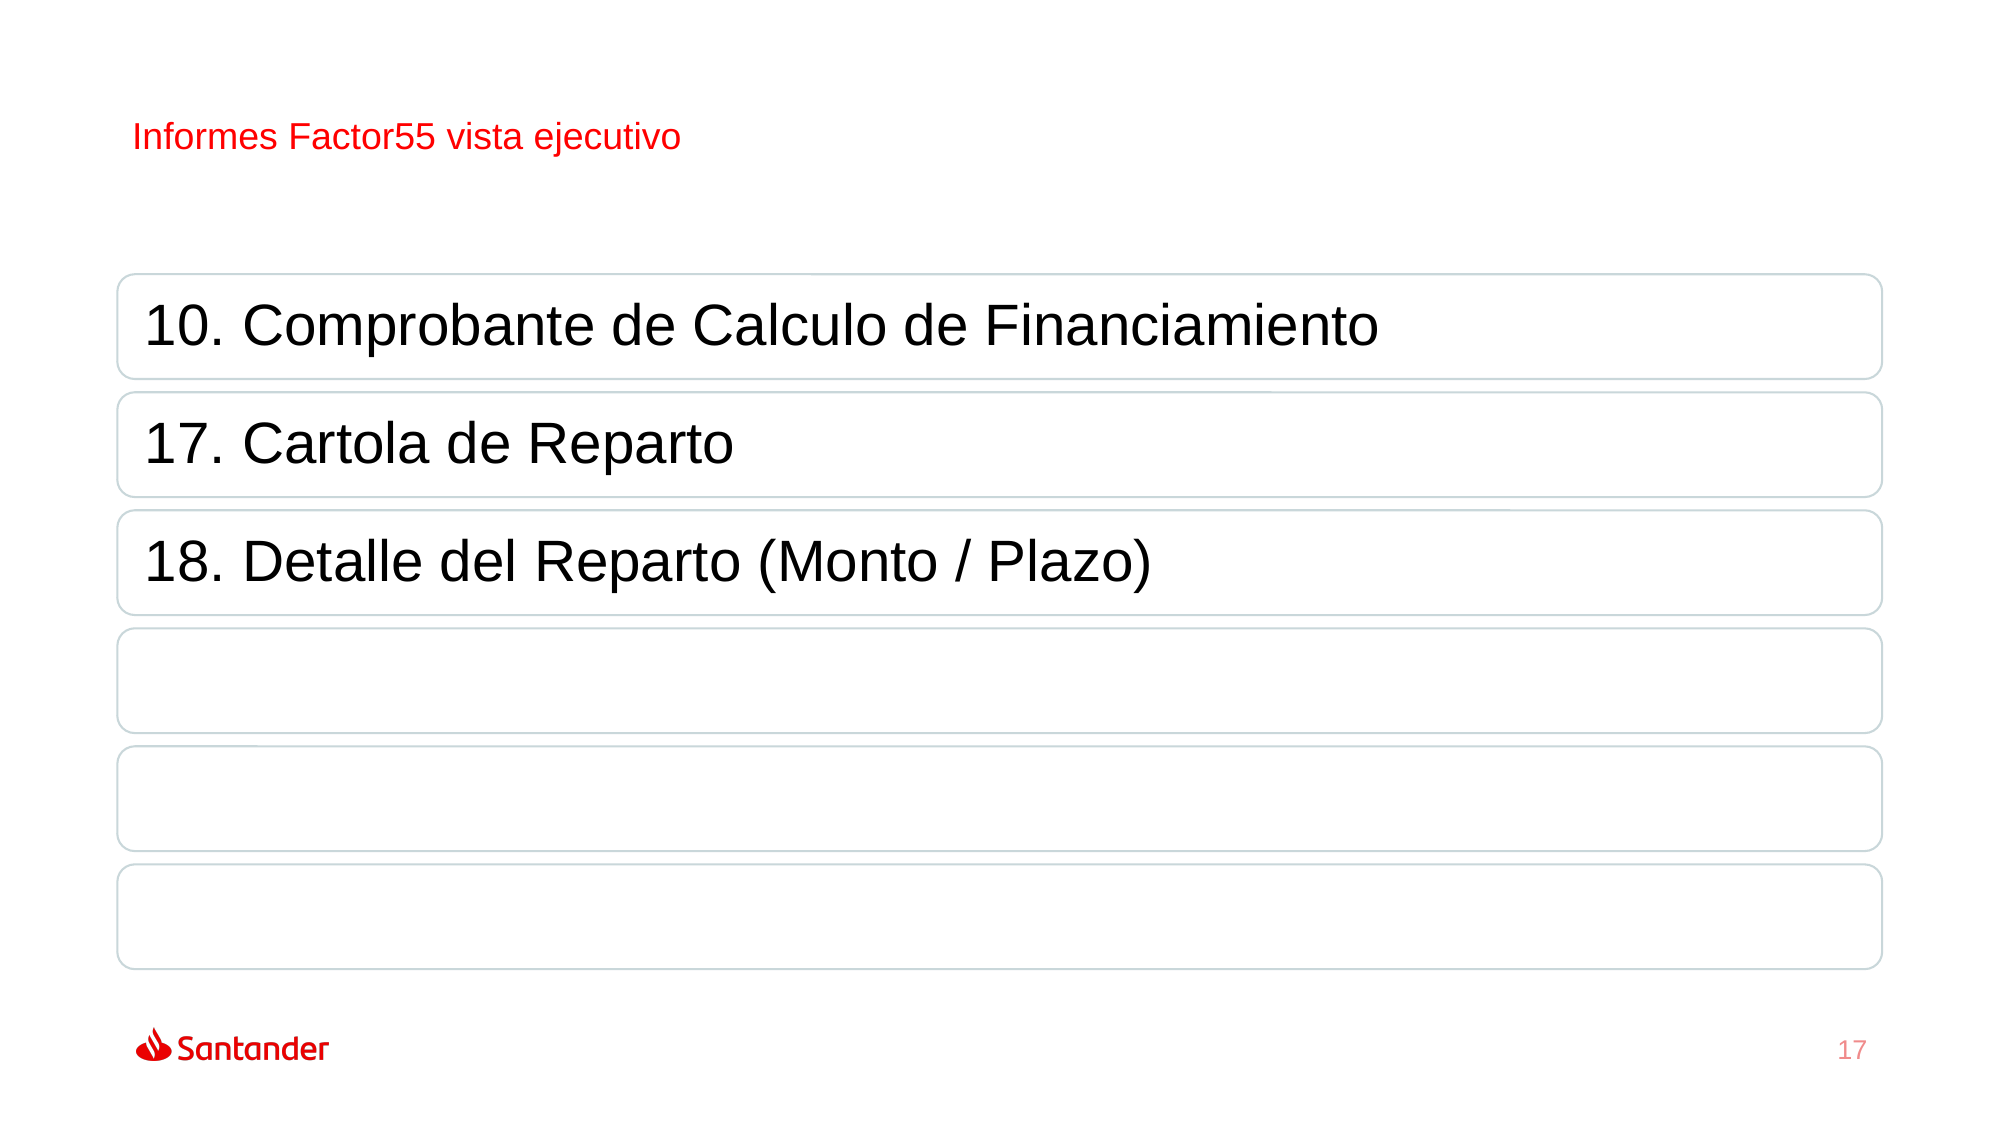

Informes Factor55 vista ejecutivo
10. Comprobante de Calculo de Financiamiento
17. Cartola de Reparto
18. Detalle del Reparto (Monto / Plazo)

17